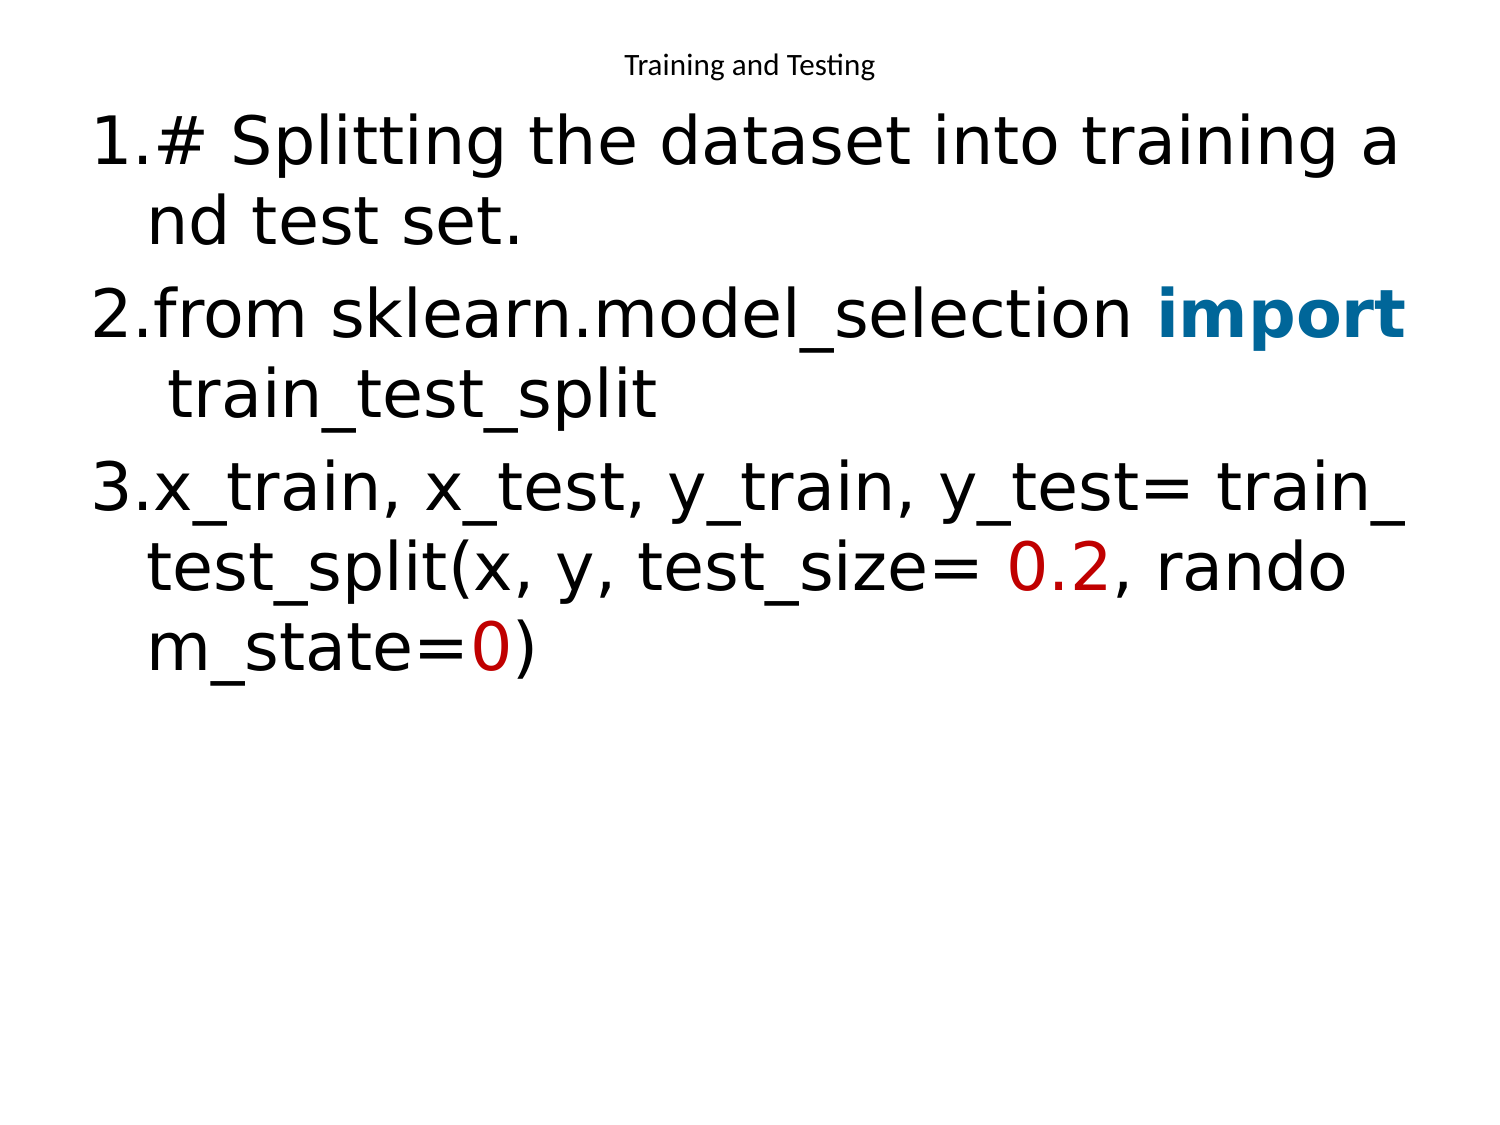

# Training and Testing
# Splitting the dataset into training and test set.
from sklearn.model_selection import train_test_split
x_train, x_test, y_train, y_test= train_test_split(x, y, test_size= 0.2, random_state=0)